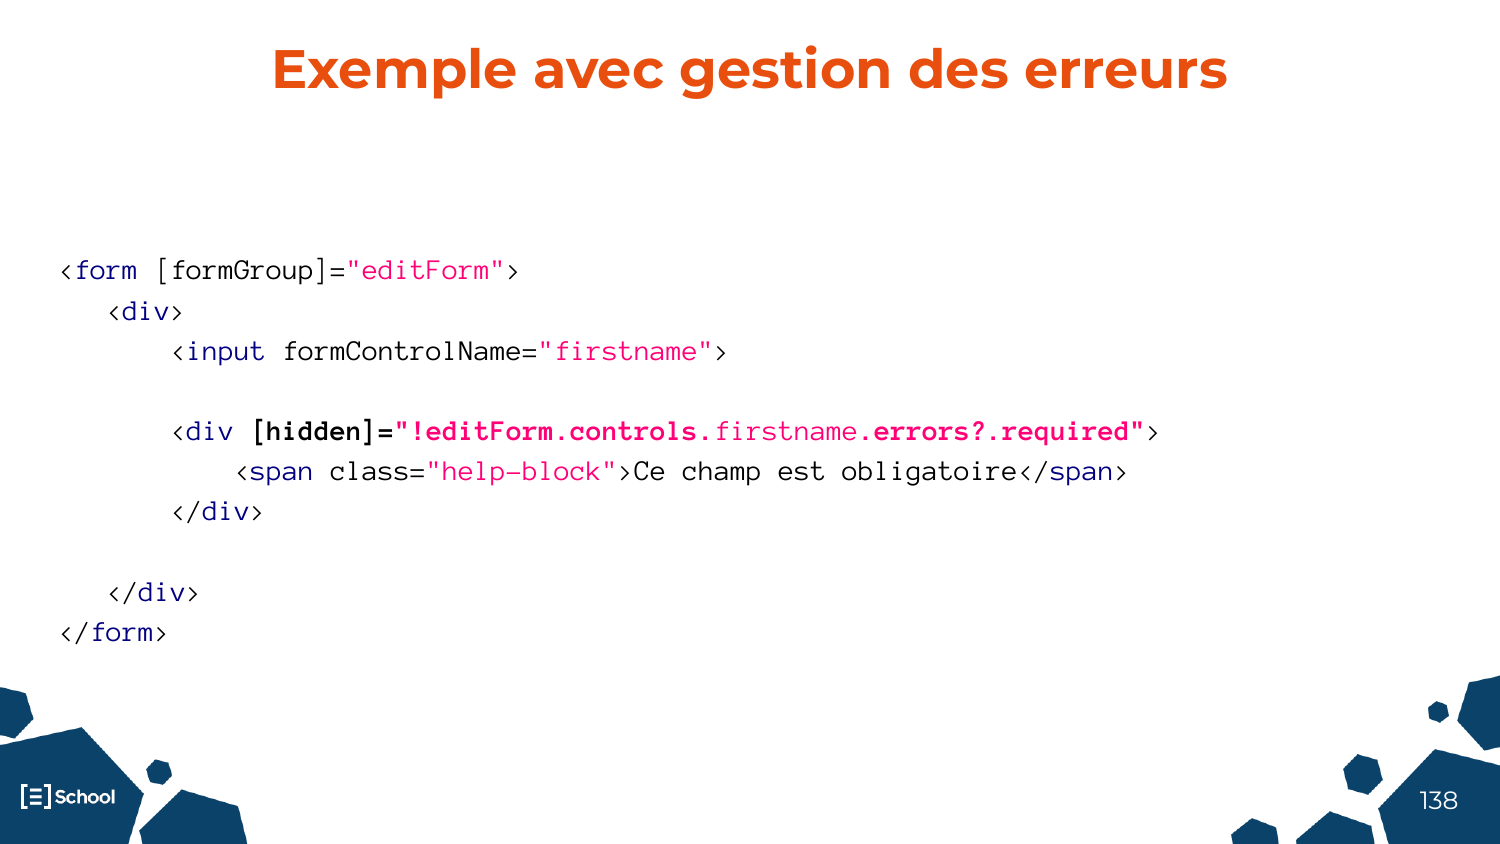

Exemple avec gestion des erreurs
<form [formGroup]="editForm">
   <div>
       <input formControlName="firstname">

       <div [hidden]="!editForm.controls.firstname.errors?.required">
           <span class="help-block">Ce champ est obligatoire</span>
       </div>

   </div>
</form>

138